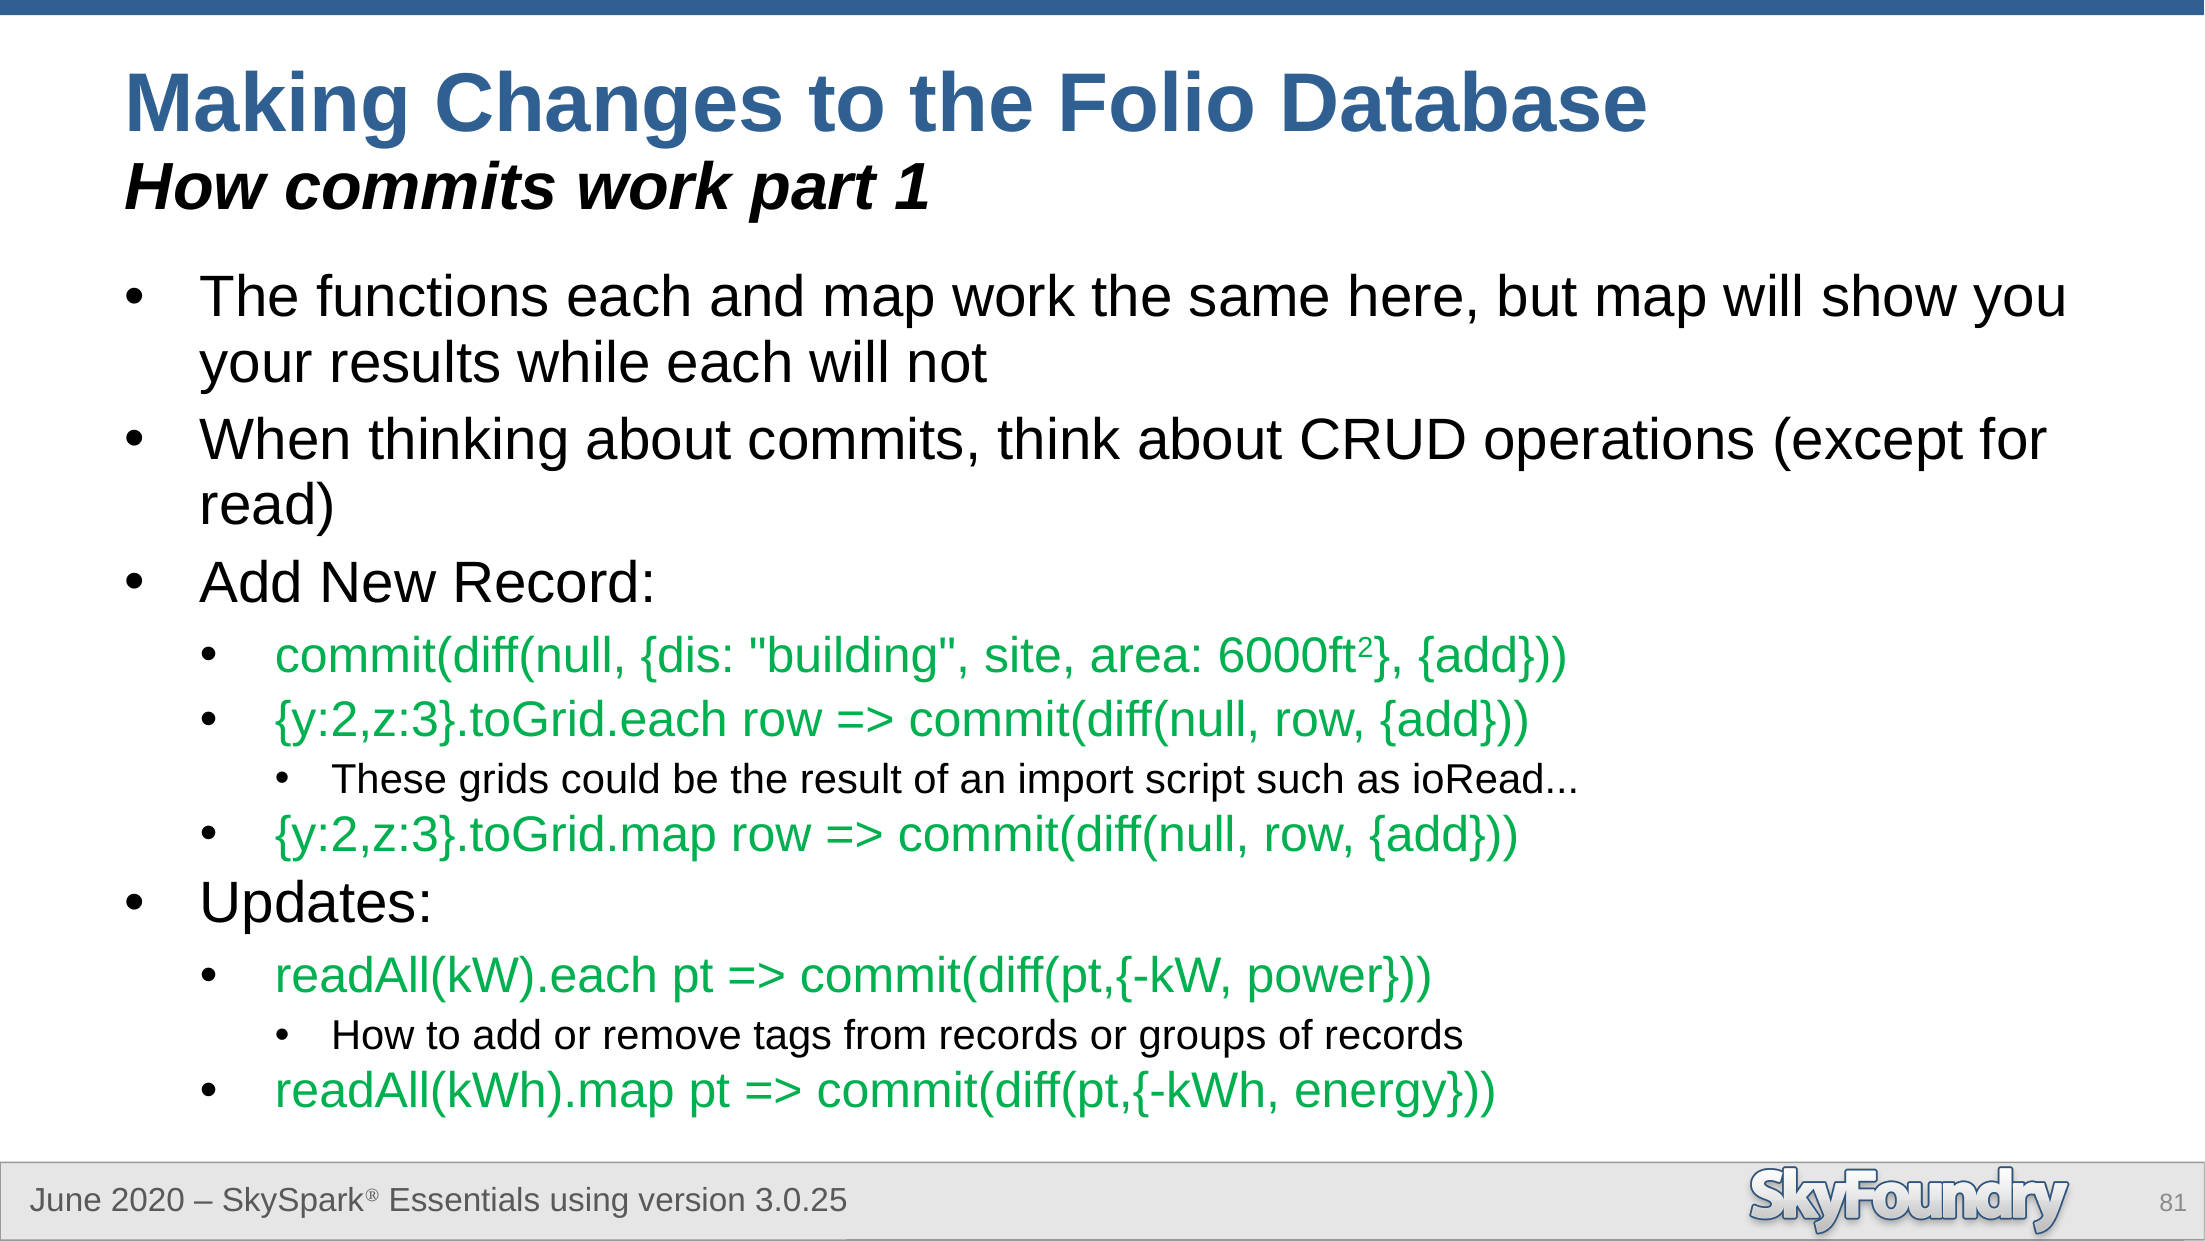

# Making Changes to the Folio Database How commits work part 1
The functions each and map work the same here, but map will show you your results while each will not
When thinking about commits, think about CRUD operations (except for read)
Add New Record:
commit(diff(null, {dis: "building", site, area: 6000ft2}, {add}))
{y:2,z:3}.toGrid.each row => commit(diff(null, row, {add}))
These grids could be the result of an import script such as ioRead...
{y:2,z:3}.toGrid.map row => commit(diff(null, row, {add}))
Updates:
readAll(kW).each pt => commit(diff(pt,{-kW, power}))
How to add or remove tags from records or groups of records
readAll(kWh).map pt => commit(diff(pt,{-kWh, energy}))
81